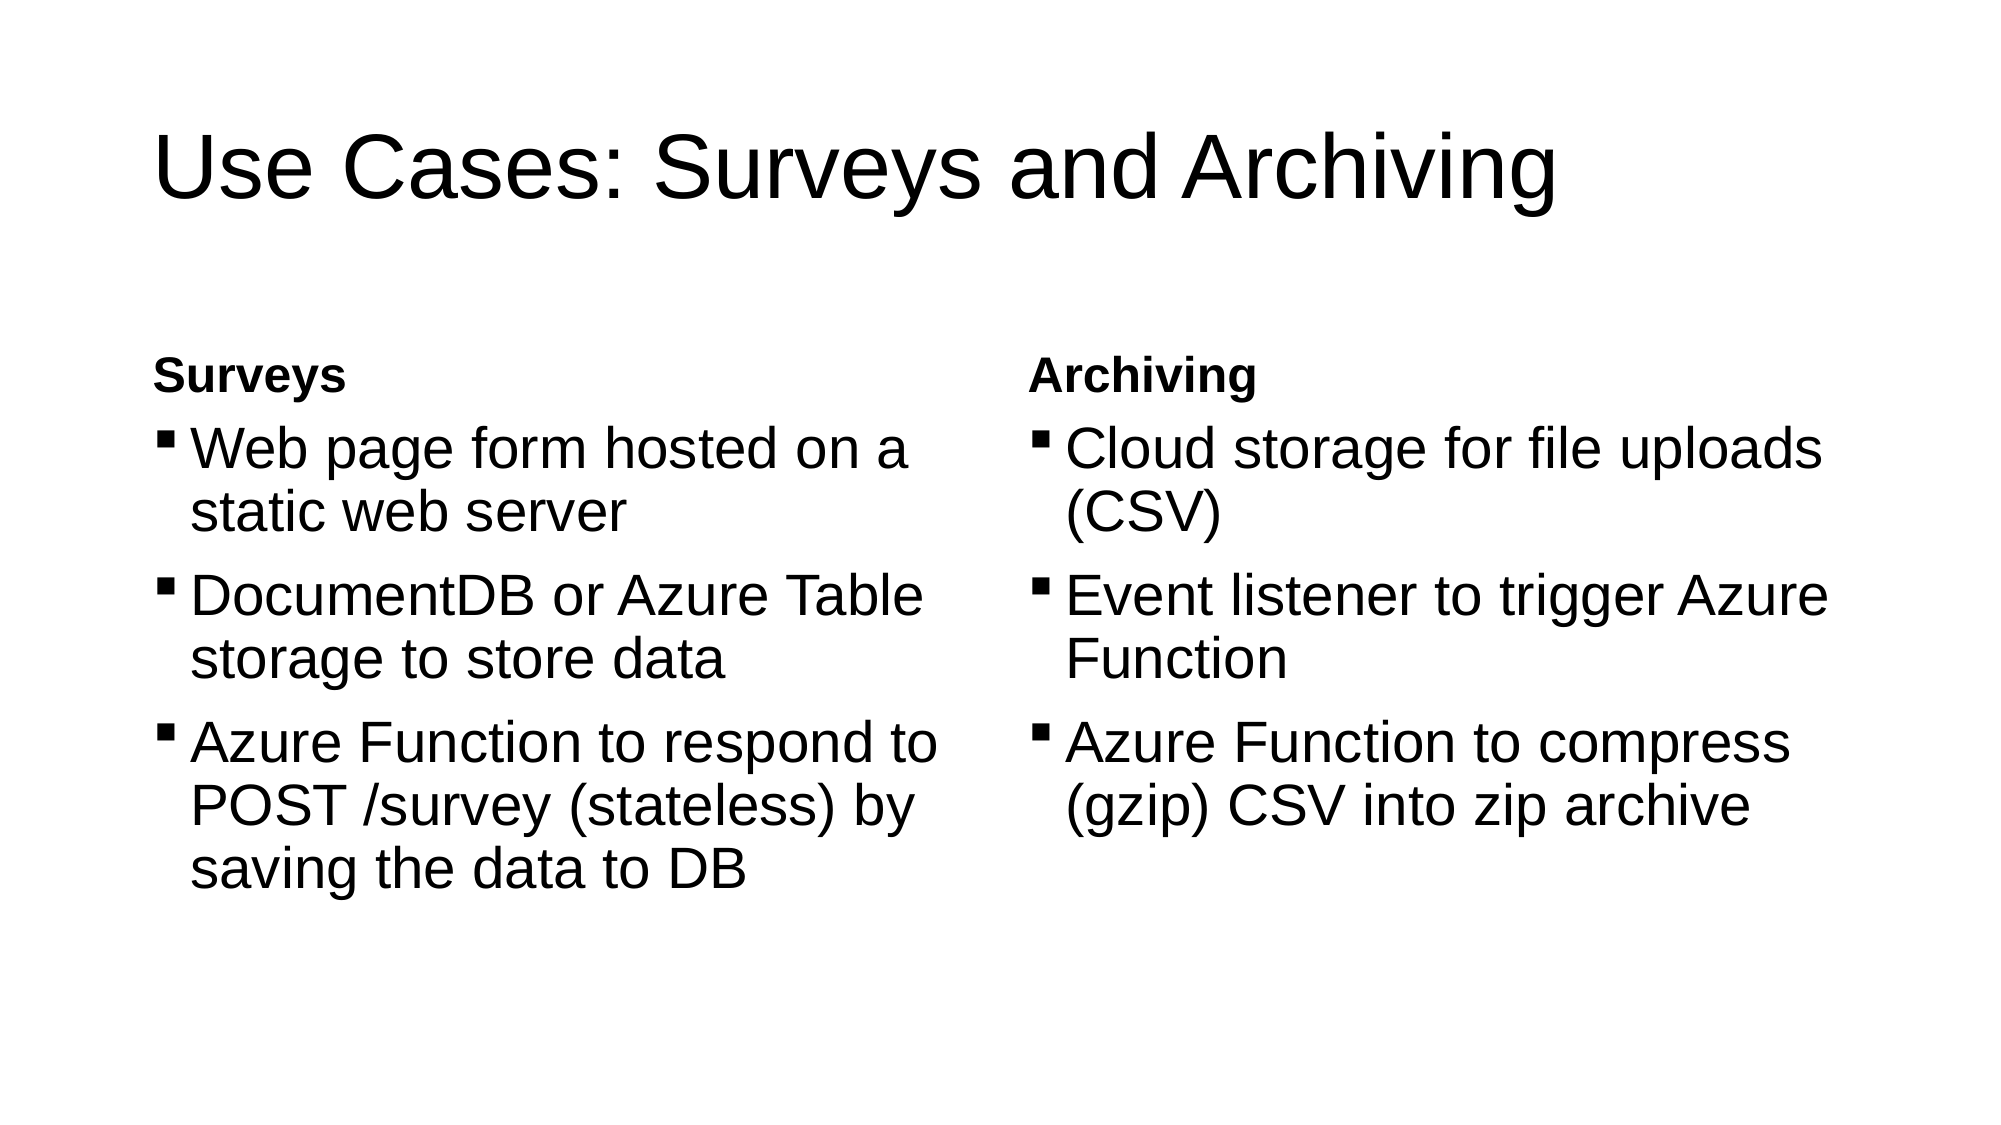

# Use Cases: Surveys and Archiving
Surveys
Archiving
Web page form hosted on a static web server
DocumentDB or Azure Table storage to store data
Azure Function to respond to POST /survey (stateless) by saving the data to DB
Cloud storage for file uploads (CSV)
Event listener to trigger Azure Function
Azure Function to compress (gzip) CSV into zip archive